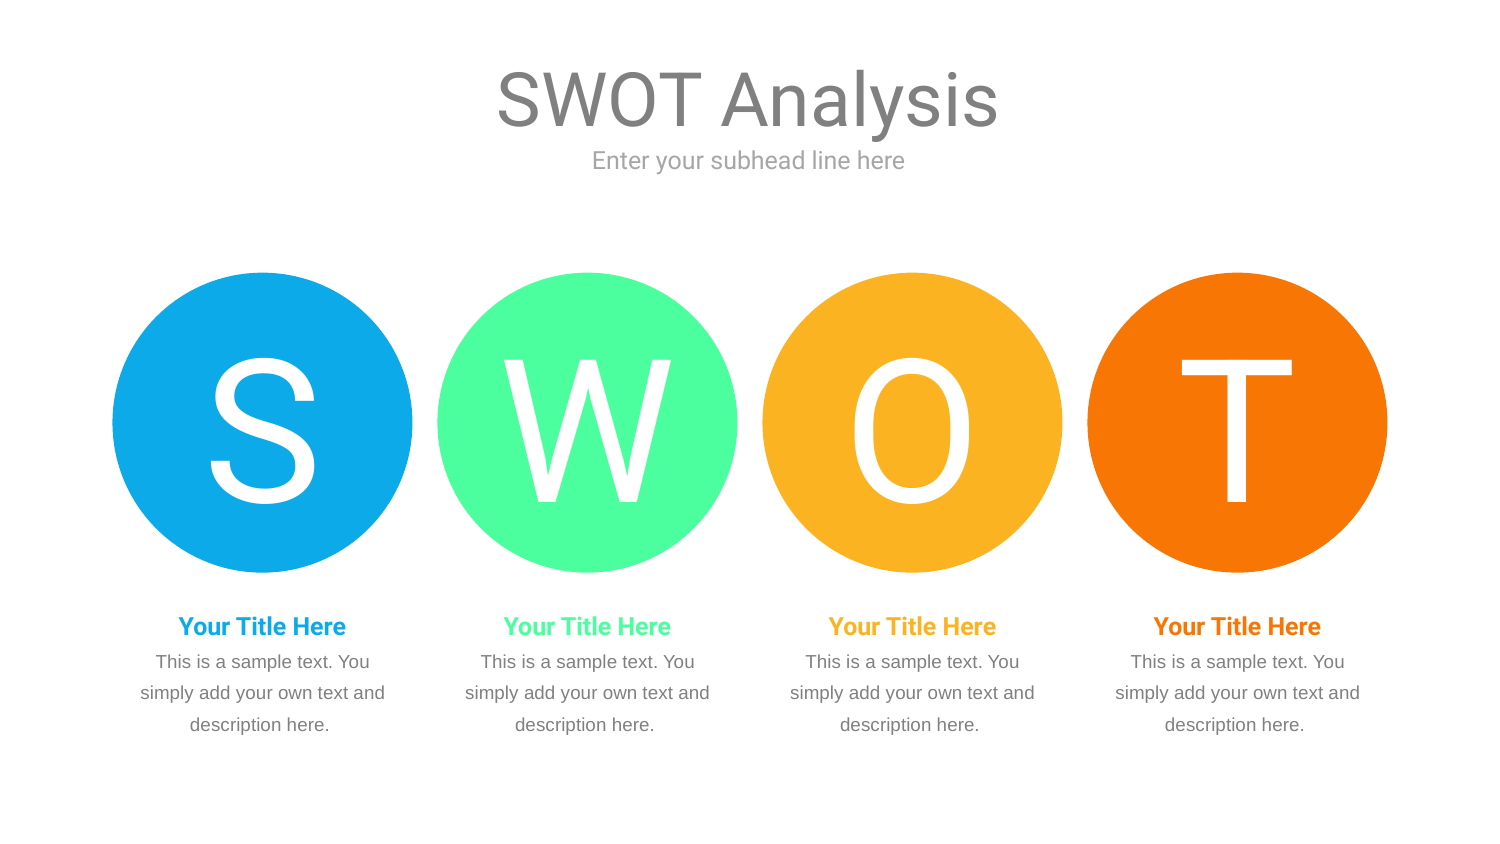

# SWOT Analysis
Enter your subhead line here
S
W
O
T
Your Title Here
This is a sample text. You simply add your own text and description here.
Your Title Here
This is a sample text. You simply add your own text and description here.
Your Title Here
This is a sample text. You simply add your own text and description here.
Your Title Here
This is a sample text. You simply add your own text and description here.